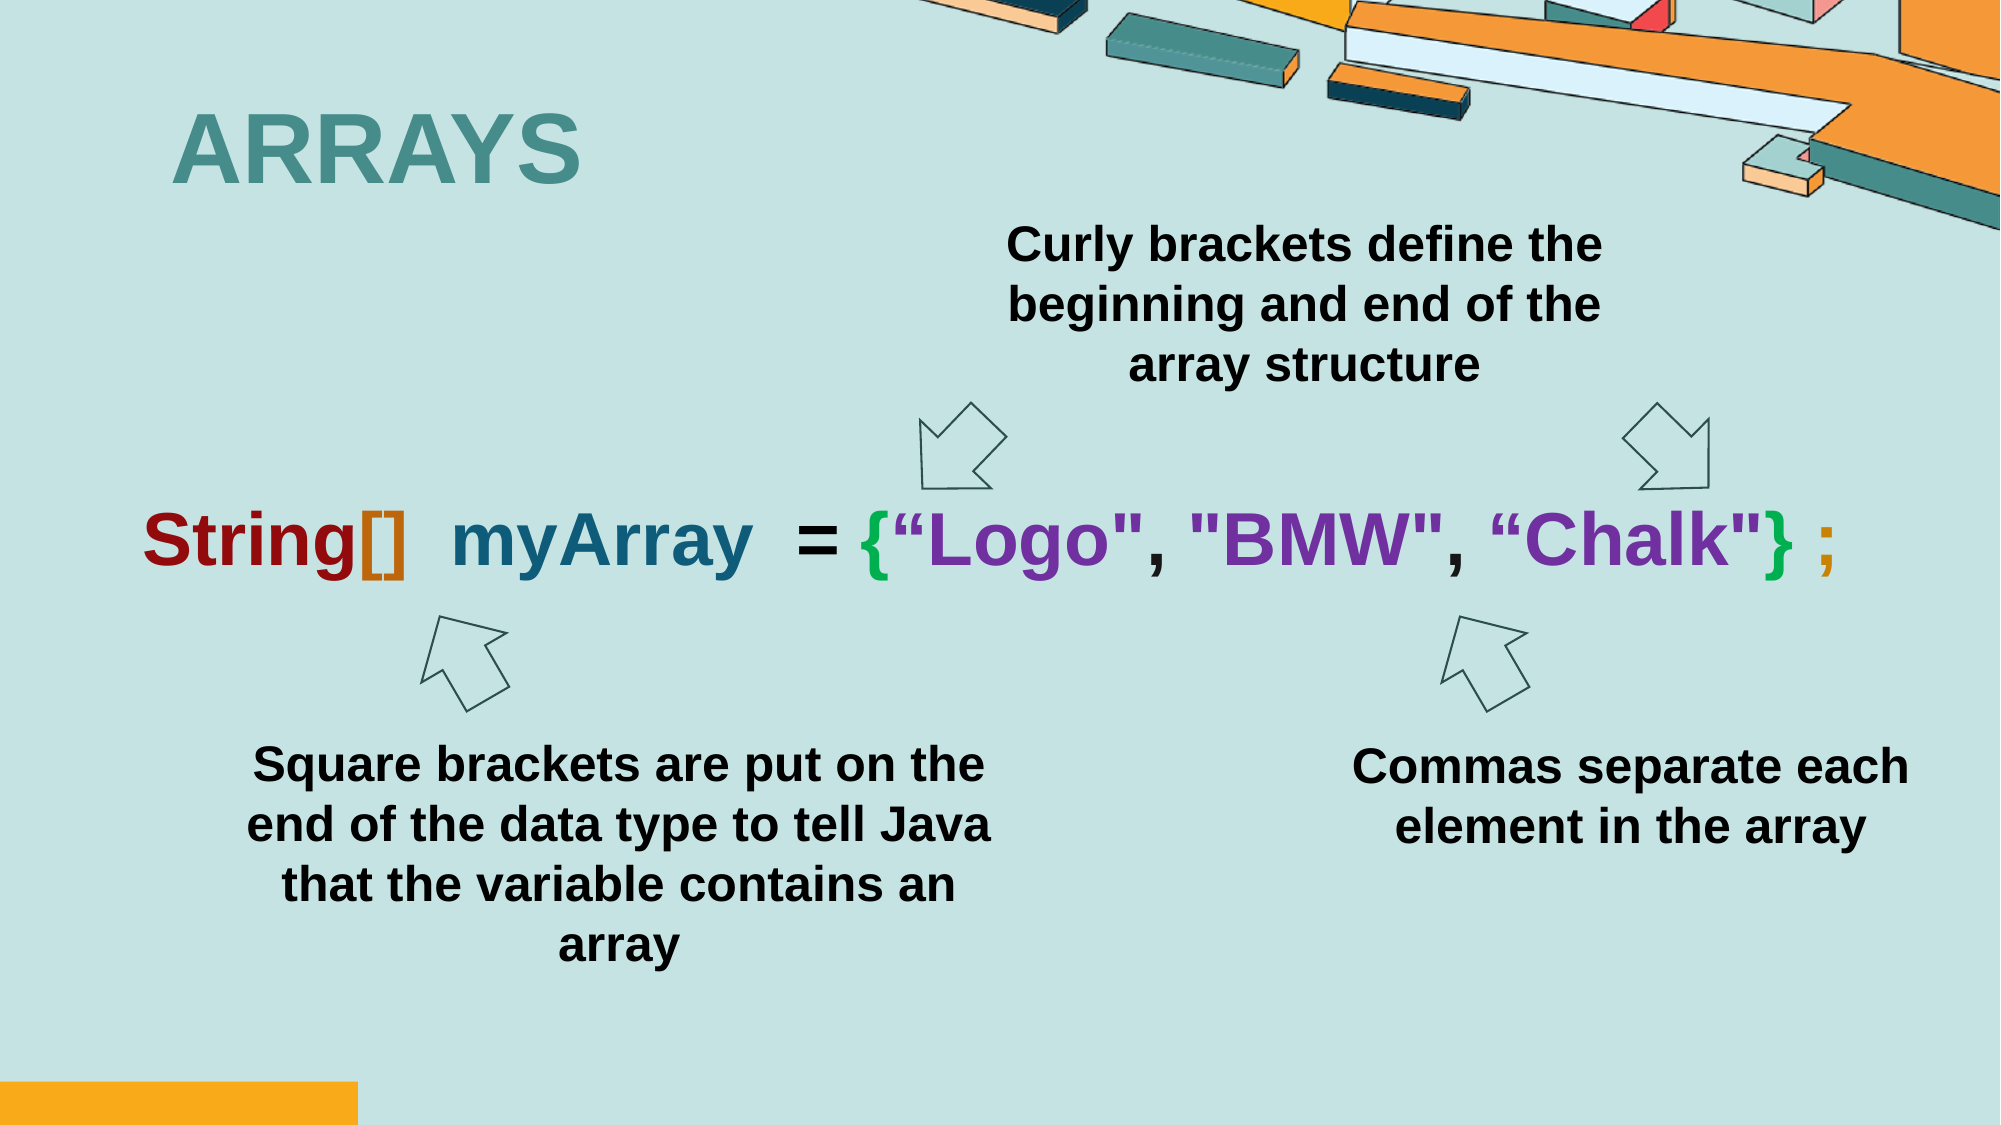

# Arrays
Curly brackets define the beginning and end of the array structure

String[]  myArray  = {“Logo", "BMW", “Chalk"} ;

Square brackets are put on the end of the data type to tell Java that the variable contains an array
Commas separate each element in the array